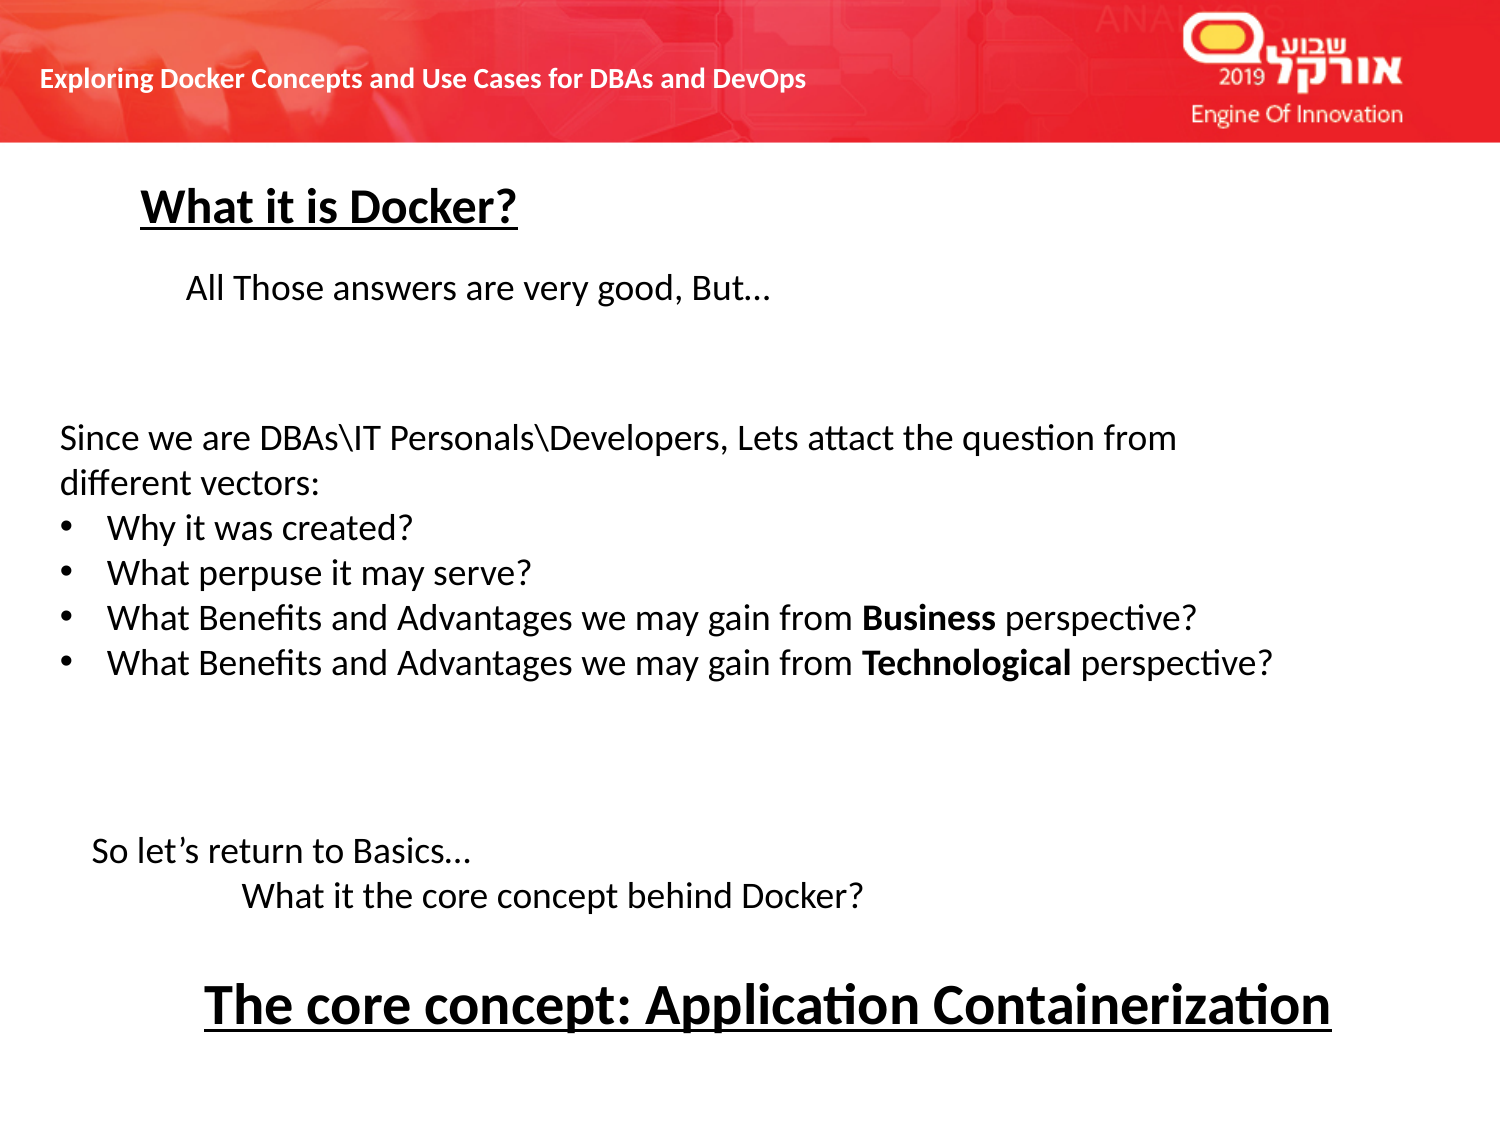

What it is Docker?
All Those answers are very good, But…
Since we are DBAs\IT Personals\Developers, Lets attact the question from different vectors:
Why it was created?
What perpuse it may serve?
What Benefits and Advantages we may gain from Business perspective?
What Benefits and Advantages we may gain from Technological perspective?
So let’s return to Basics…
	What it the core concept behind Docker?

The core concept: Application Containerization